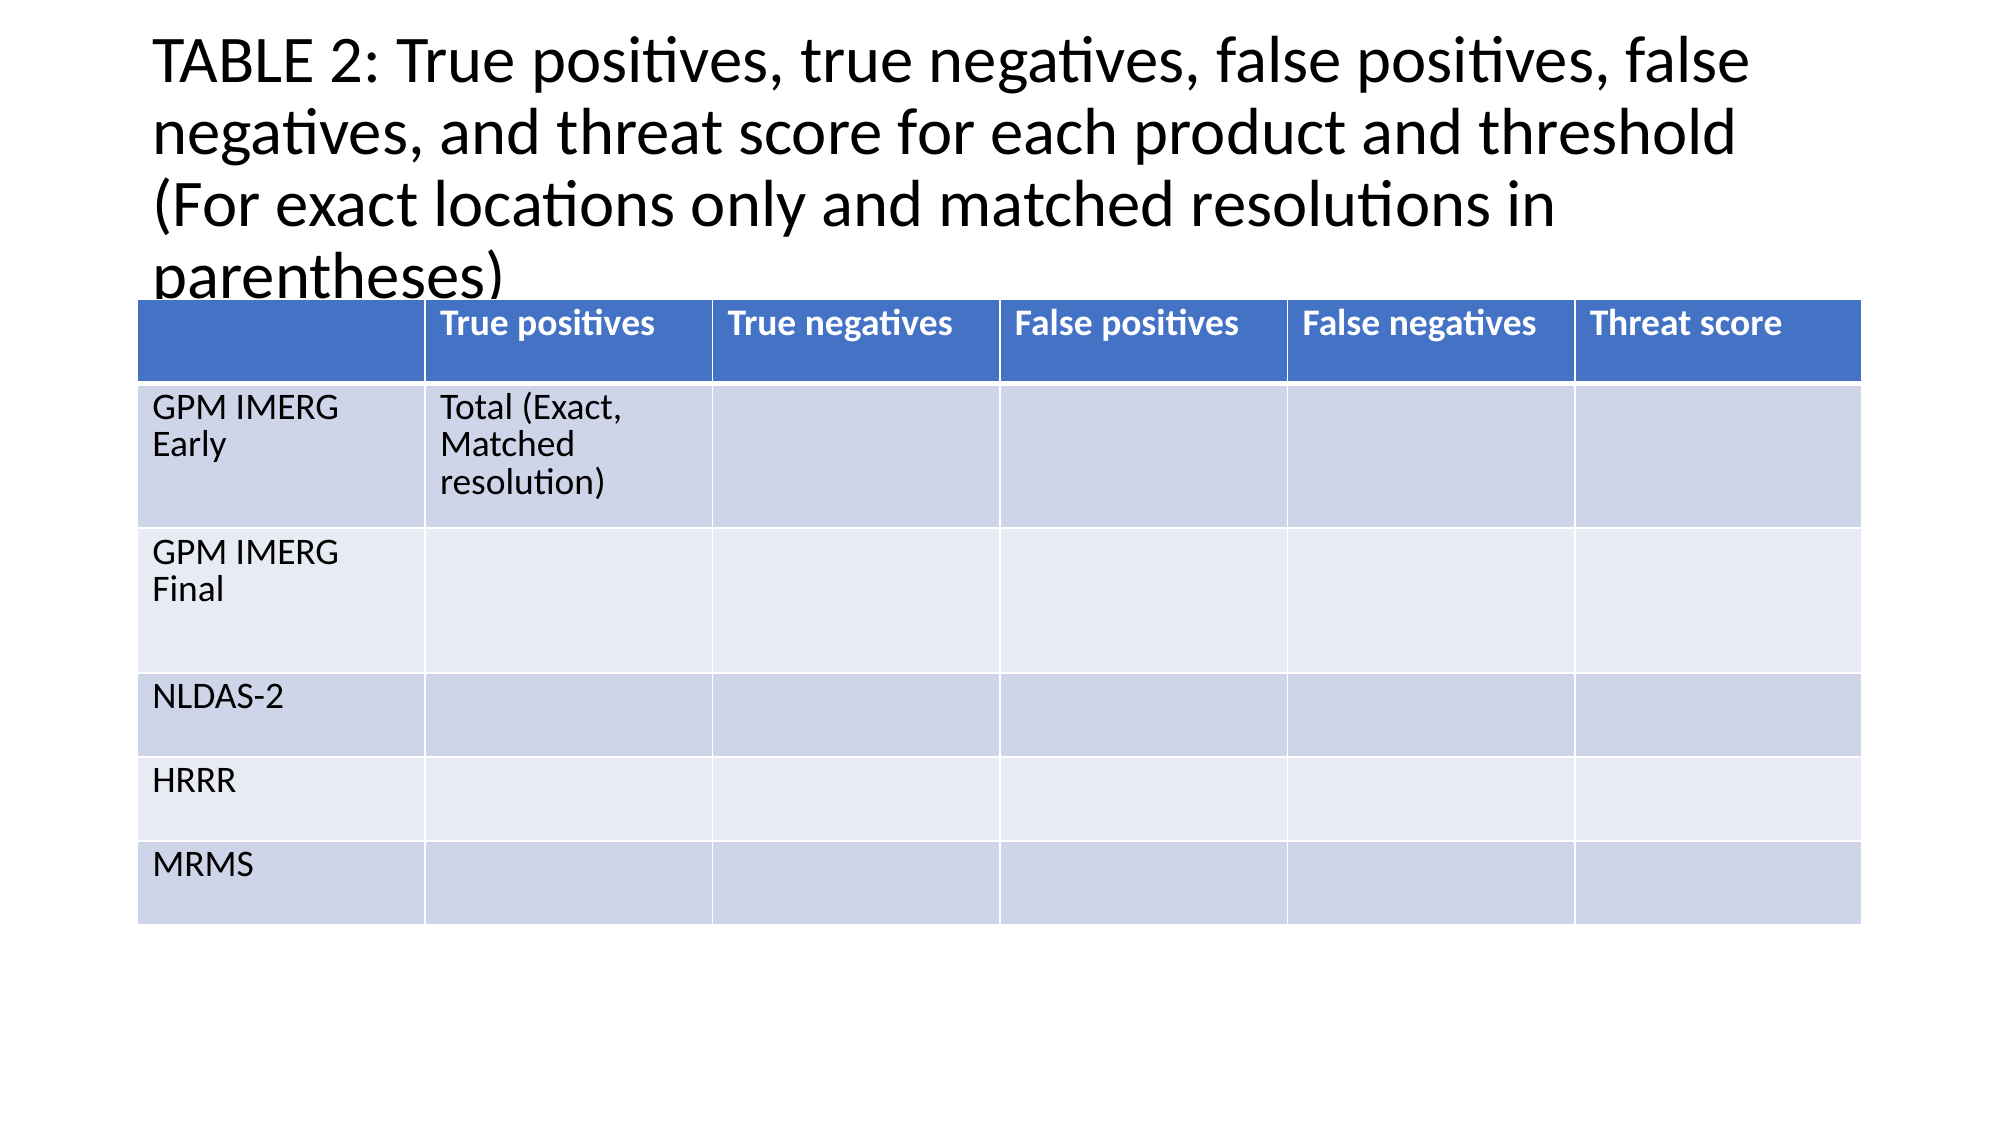

# TABLE 2: True positives, true negatives, false positives, false negatives, and threat score for each product and threshold (For exact locations only and matched resolutions in parentheses)
|  | True positives | True negatives | False positives | False negatives | Threat score |
| --- | --- | --- | --- | --- | --- |
| GPM IMERG Early | Total (Exact, Matched resolution) |  |  |  |  |
| GPM IMERG Final |  |  |  |  |  |
| NLDAS-2 |  |  |  |  |  |
| HRRR |  |  |  |  |  |
| MRMS |  |  |  |  |  |